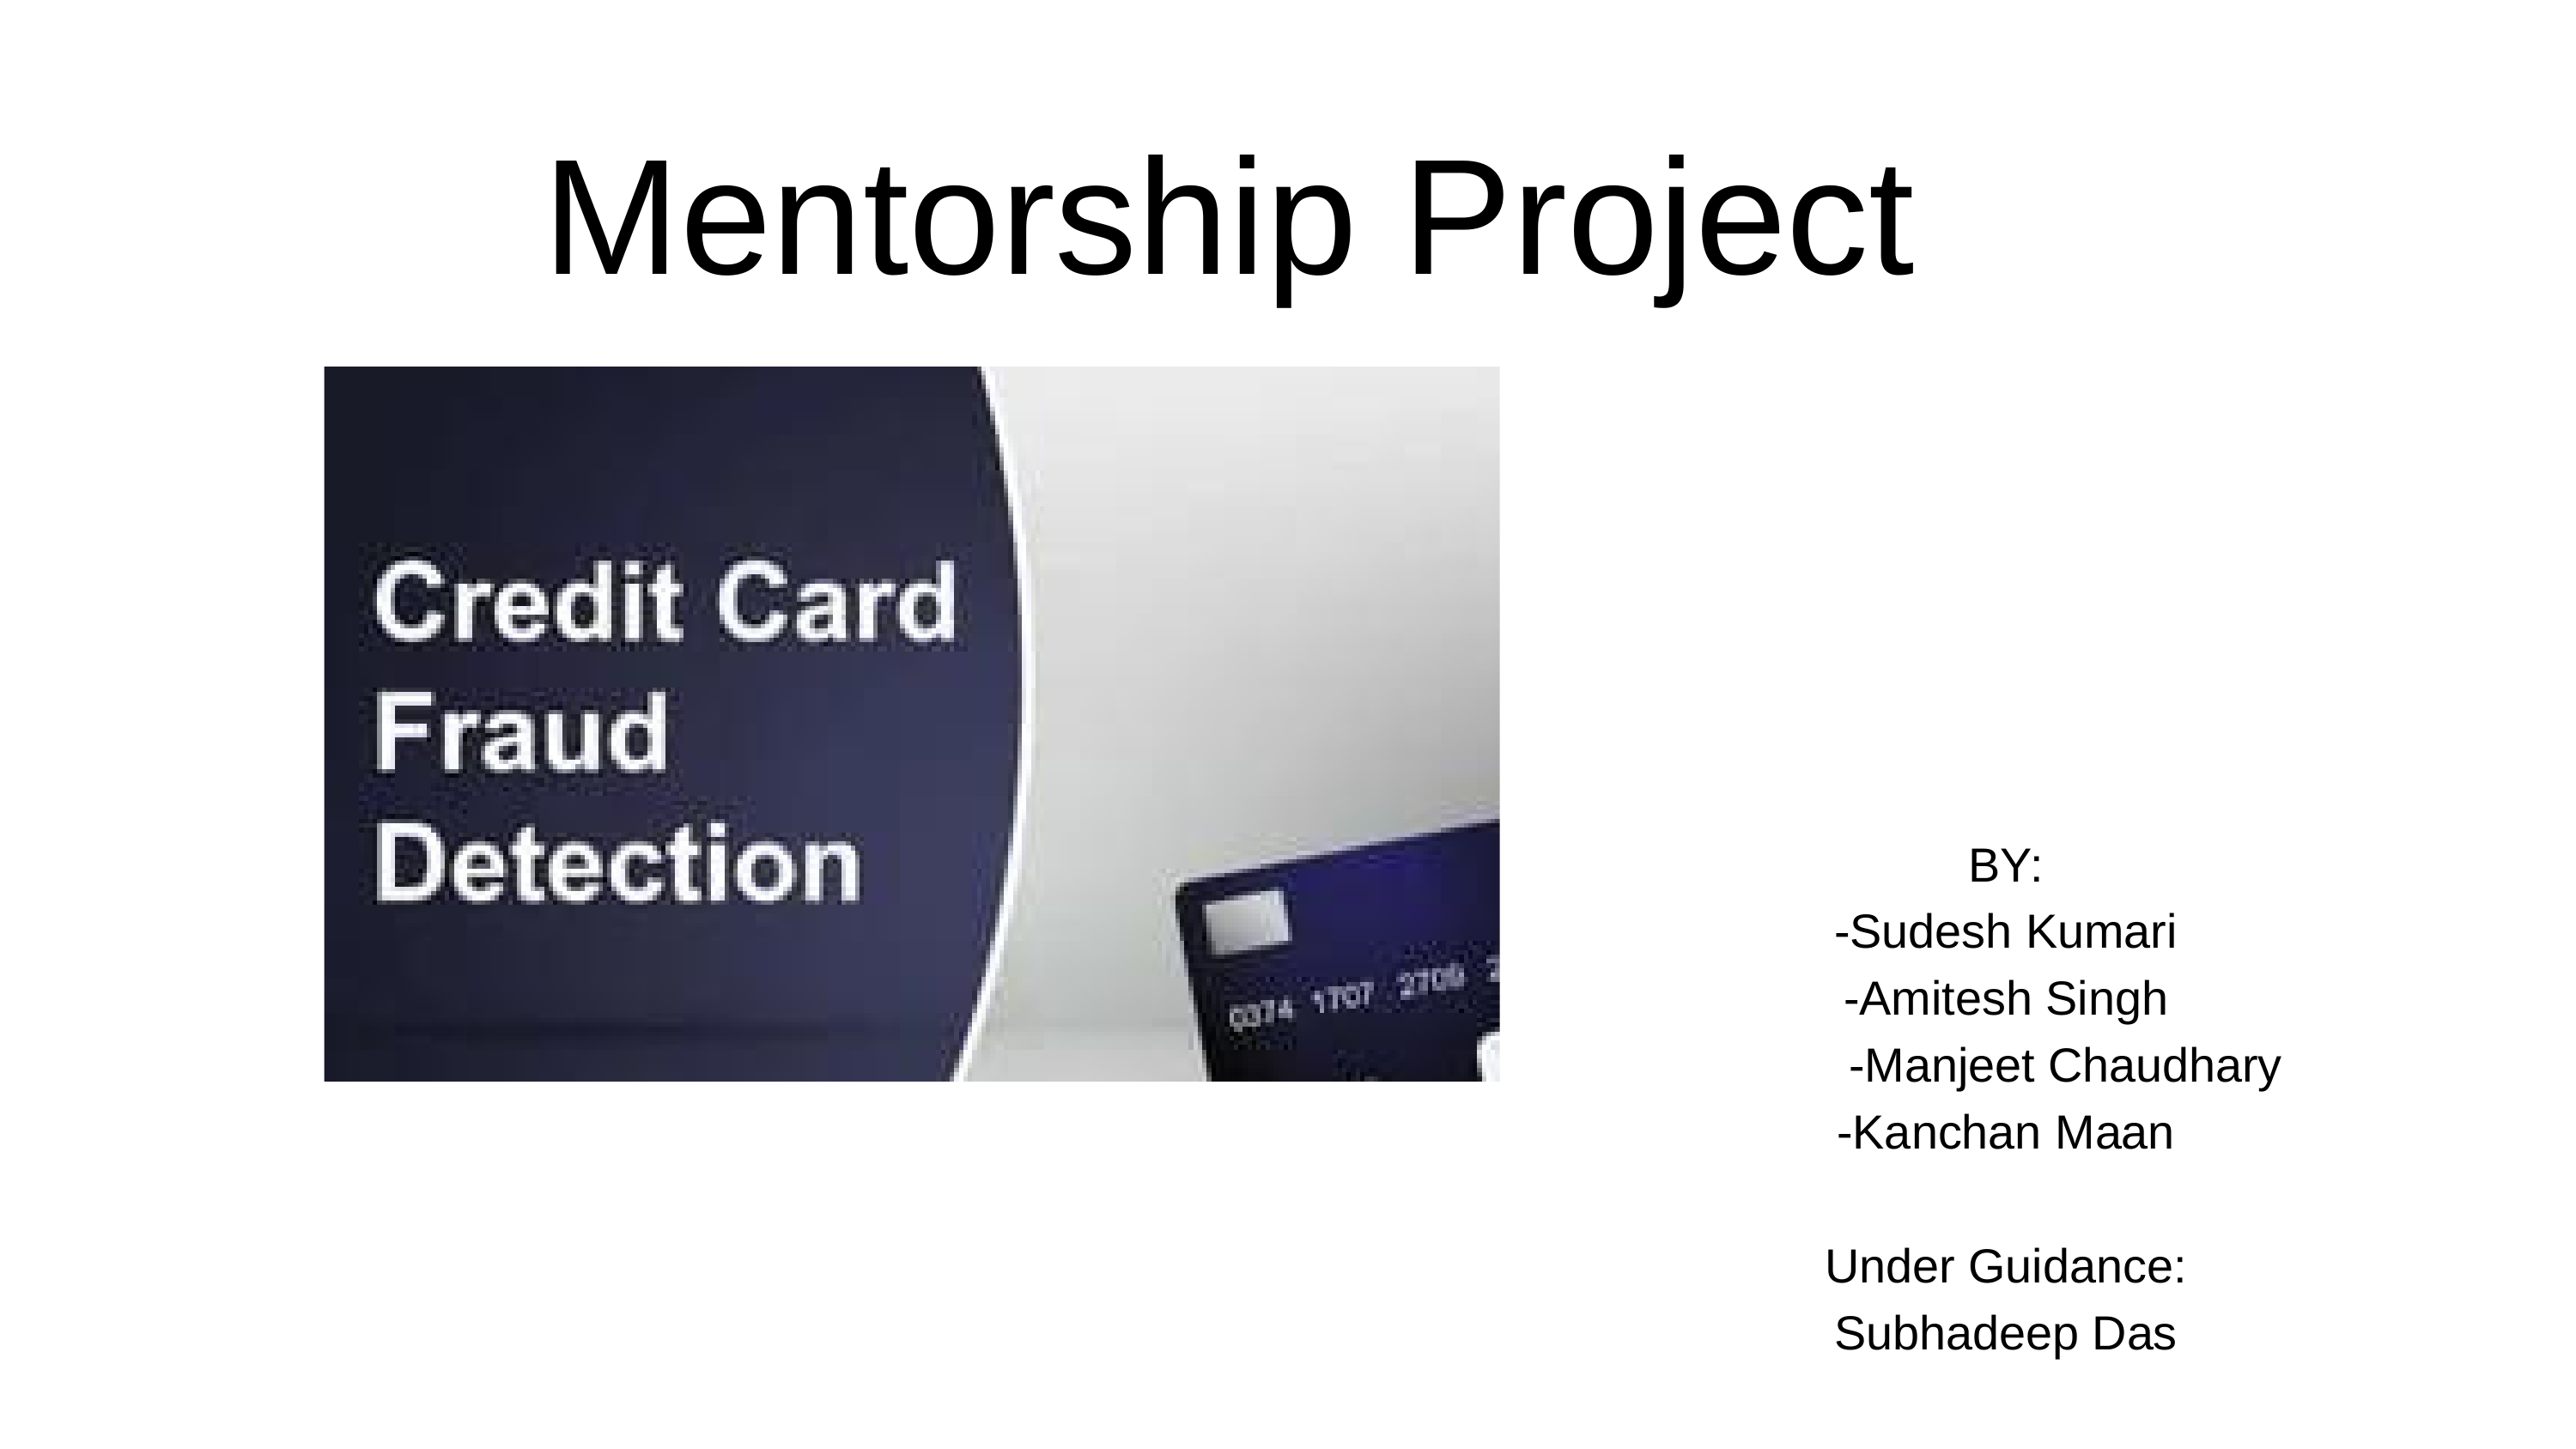

Mentorship Project

BY:
-Sudesh Kumari
-Amitesh Singh
         -Manjeet Chaudhary
-Kanchan Maan

Under Guidance:
Subhadeep Das